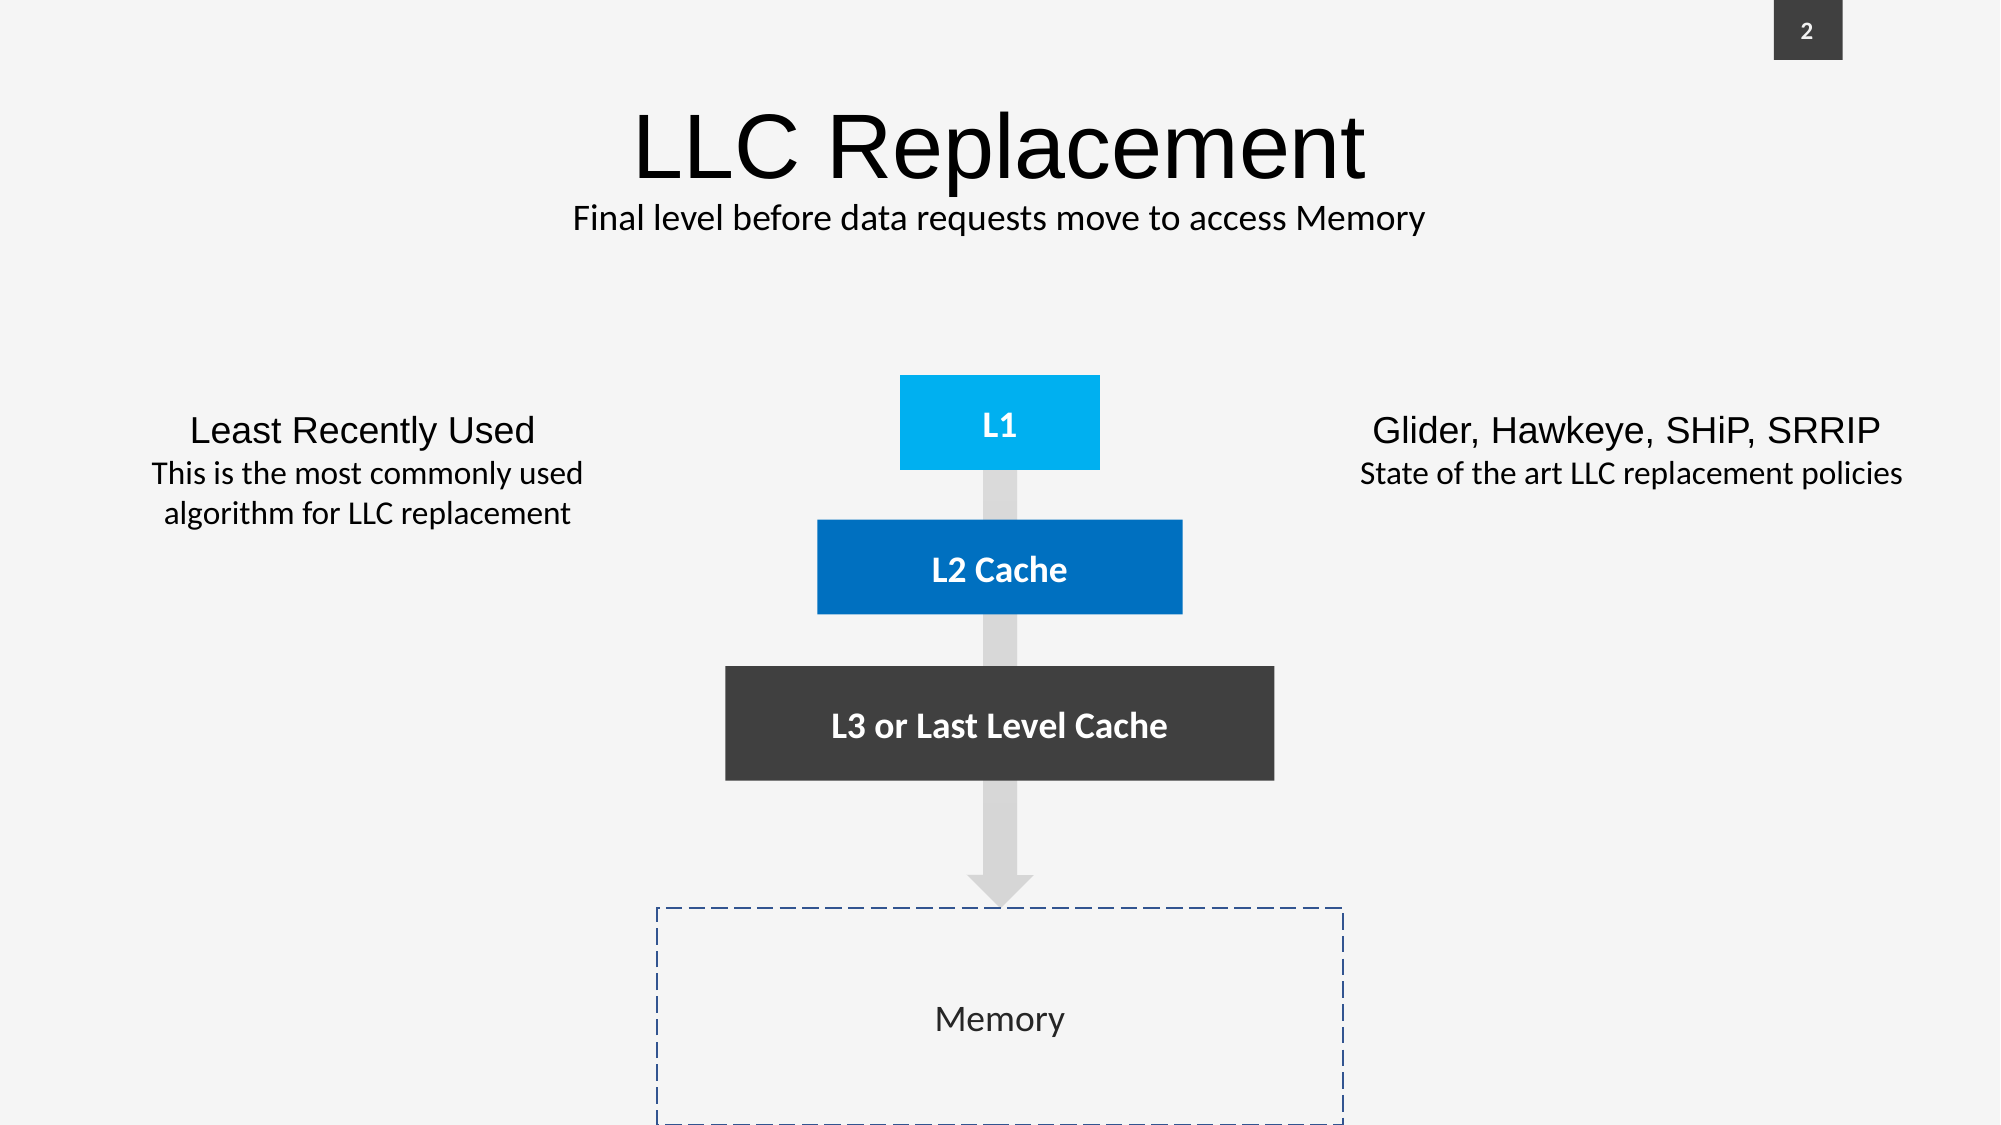

2
# LLC Replacement Final level before data requests move to access Memory
L1
Least Recently Used
This is the most commonly used algorithm for LLC replacement
Glider, Hawkeye, SHiP, SRRIP
State of the art LLC replacement policies

L2 Cache
L3 or Last Level Cache
Memory